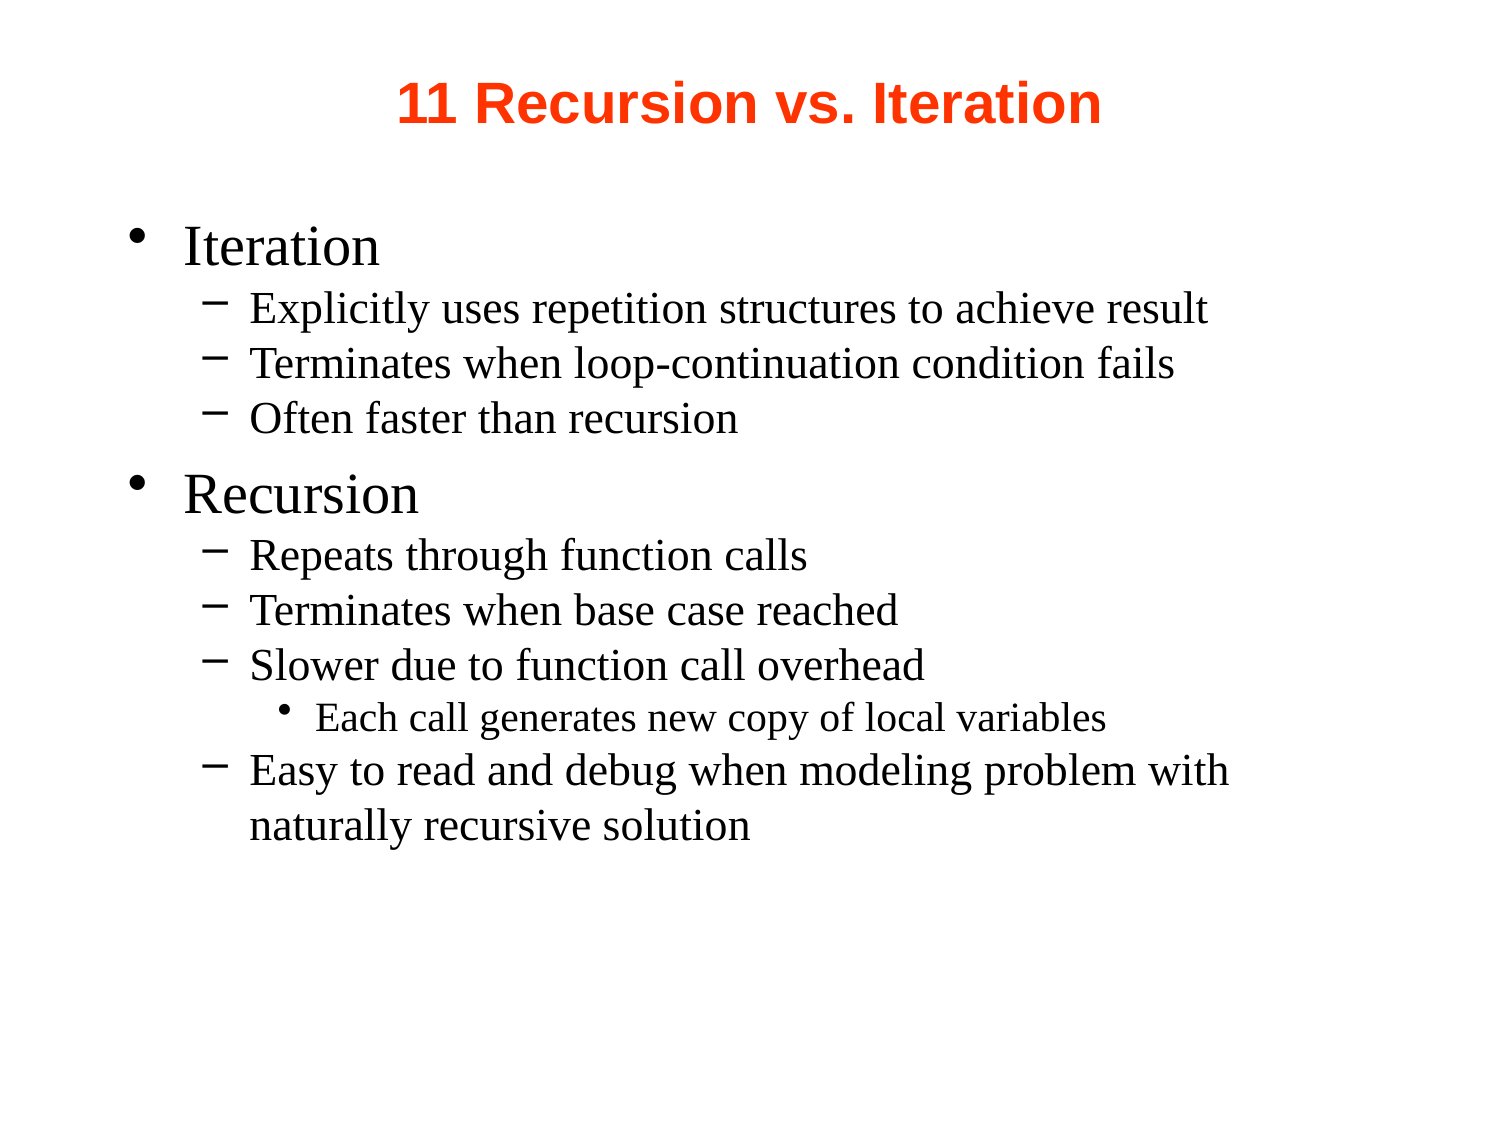

57
# 11 Recursion vs. Iteration
Iteration
Explicitly uses repetition structures to achieve result
Terminates when loop-continuation condition fails
Often faster than recursion
Recursion
Repeats through function calls
Terminates when base case reached
Slower due to function call overhead
Each call generates new copy of local variables
Easy to read and debug when modeling problem with naturally recursive solution